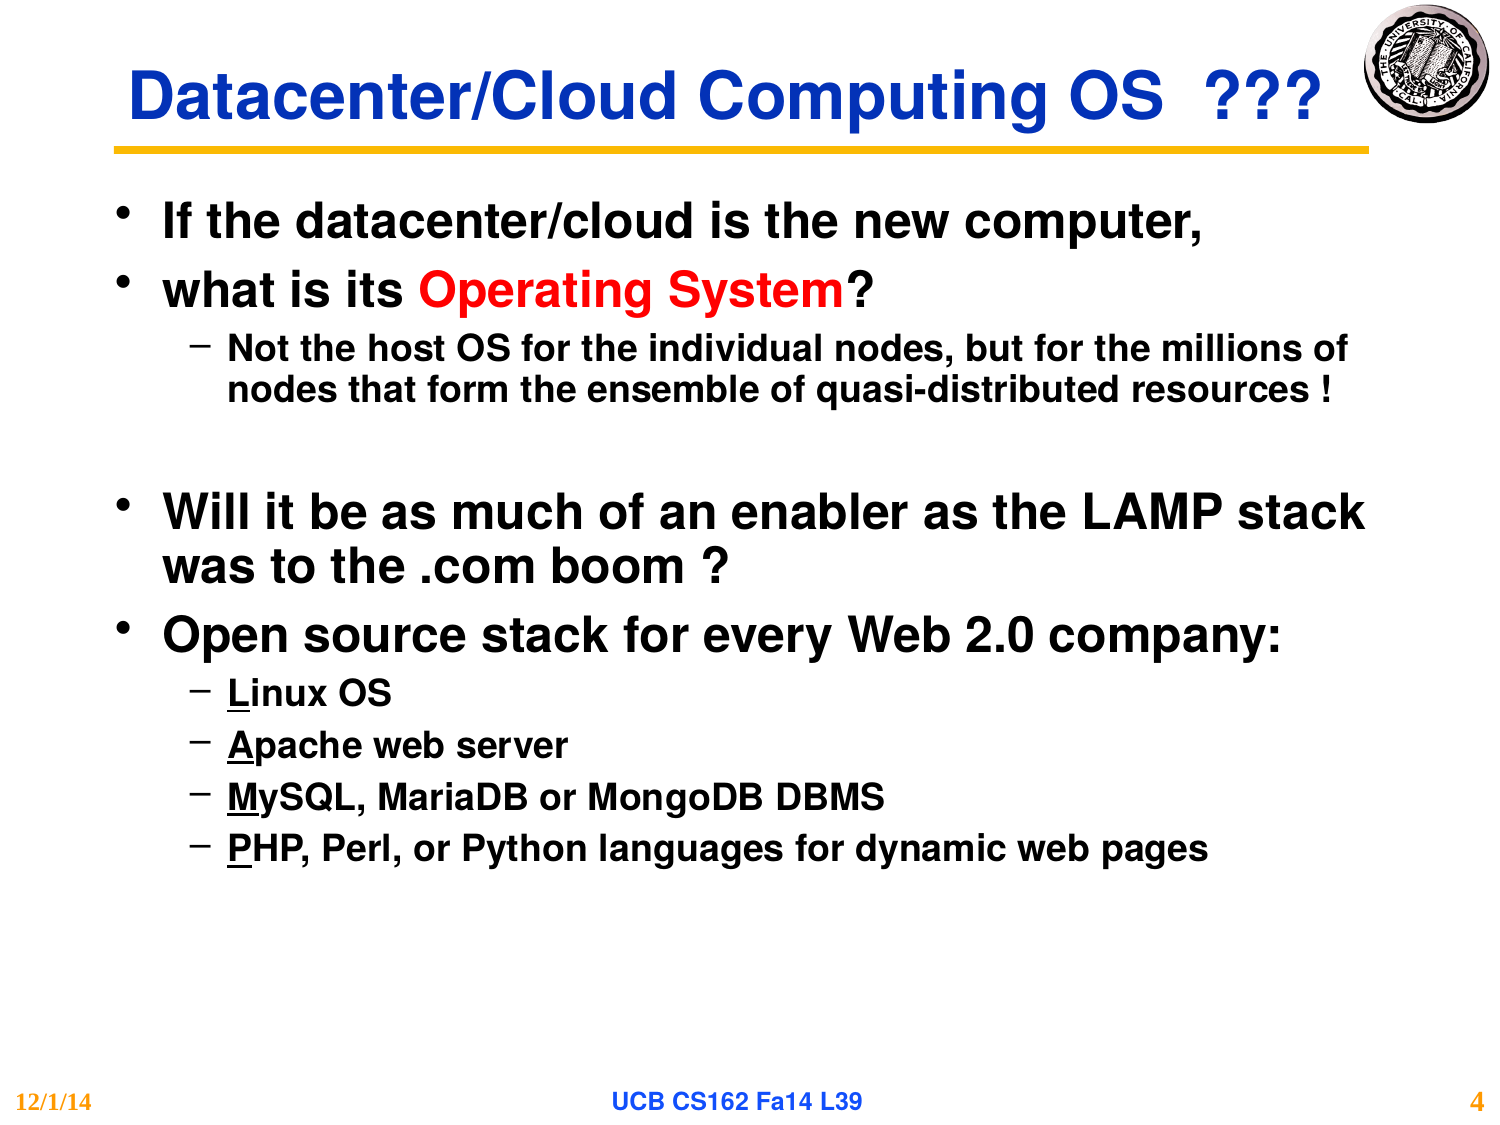

# Datacenter/Cloud Computing OS  ???
If the datacenter/cloud is the new computer,
what is its Operating System?
Not the host OS for the individual nodes, but for the millions of nodes that form the ensemble of quasi-distributed resources !

Will it be as much of an enabler as the LAMP stack was to the .com boom ?
Open source stack for every Web 2.0 company:
Linux OS
Apache web server
MySQL, MariaDB or MongoDB DBMS
PHP, Perl, or Python languages for dynamic web pages

12/1/14
UCB CS162 Fa14 L39
4